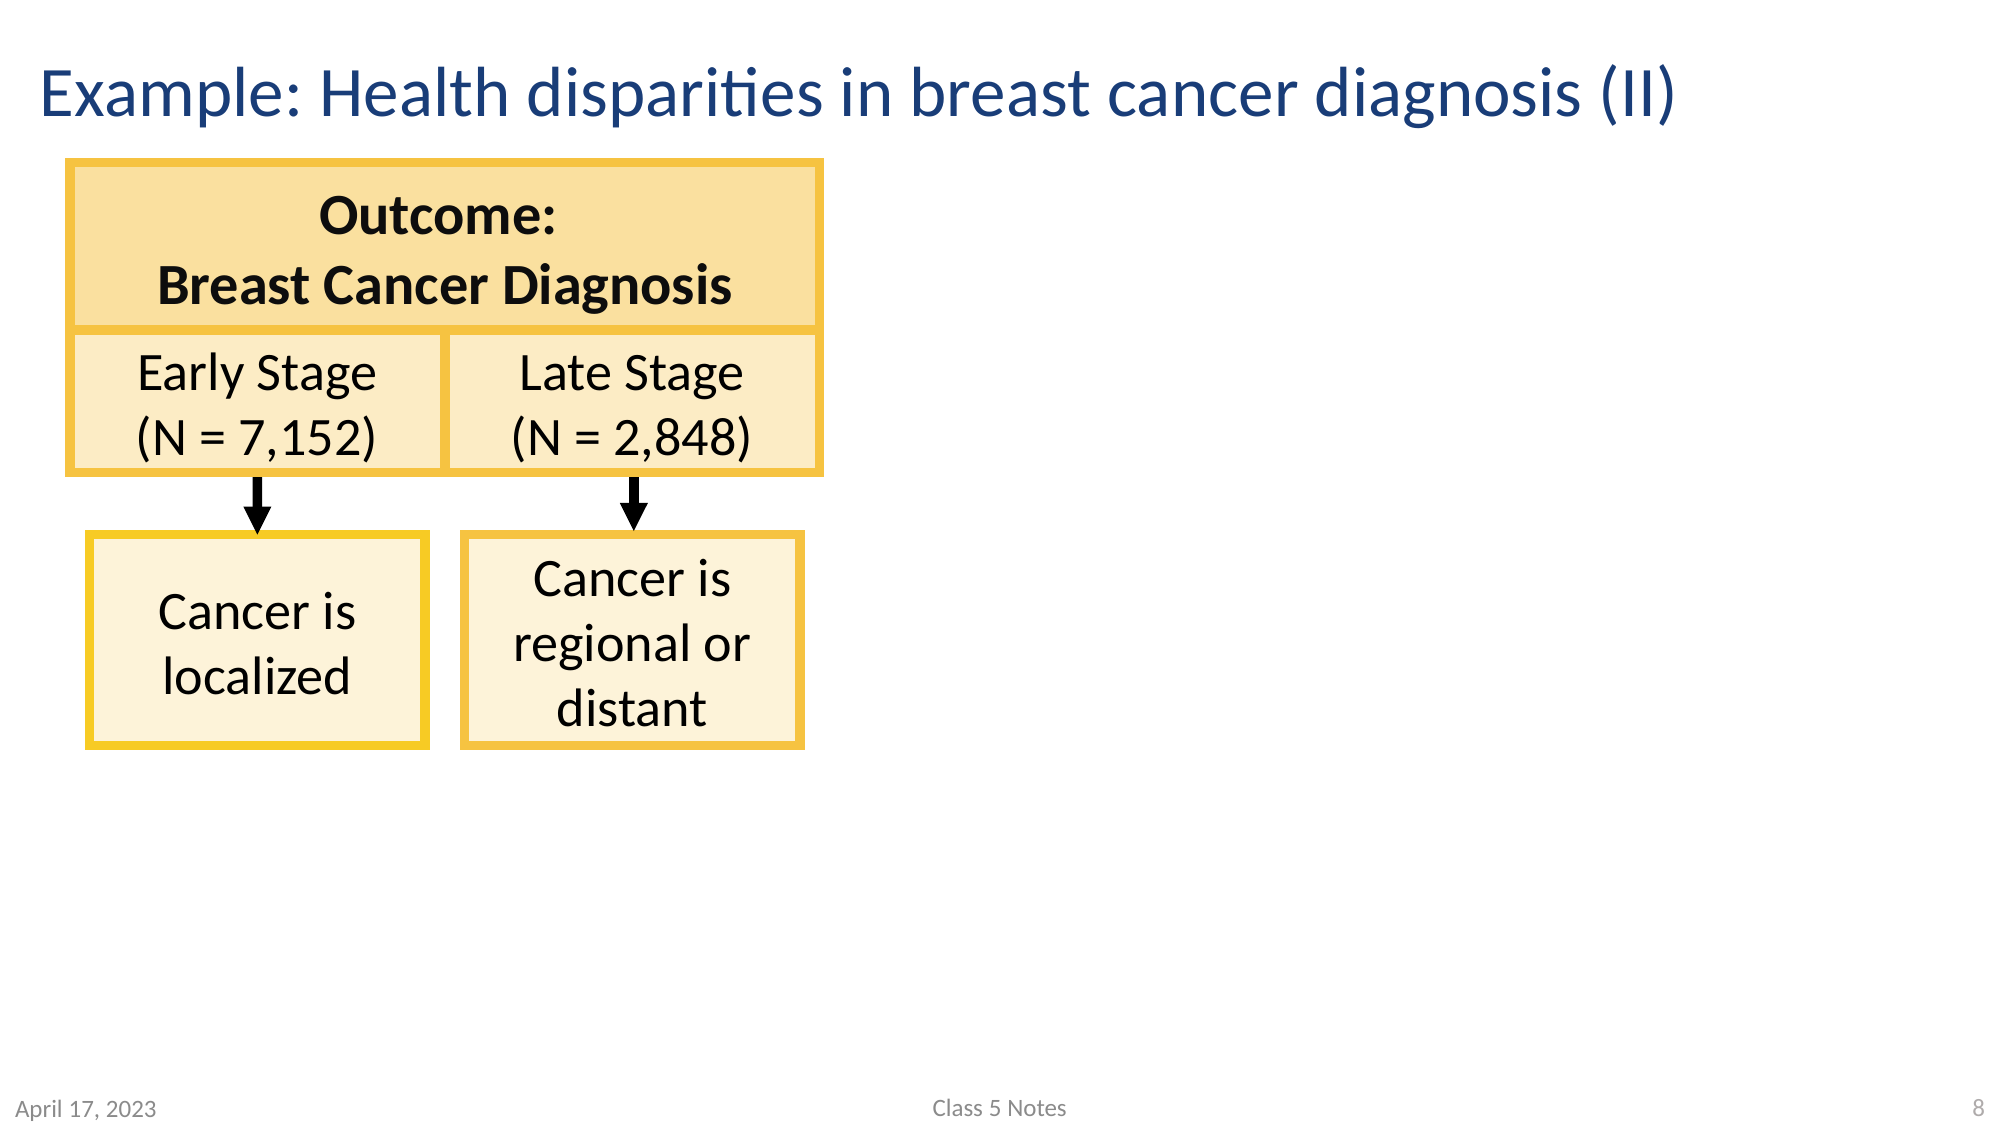

# Example: Health disparities in breast cancer diagnosis (II)
Outcome:
Breast Cancer Diagnosis
Early Stage
(N = 7,152)
Late Stage
(N = 2,848)
Cancer is localized
Cancer is regional or distant

8
Class 5 Notes
April 17, 2023